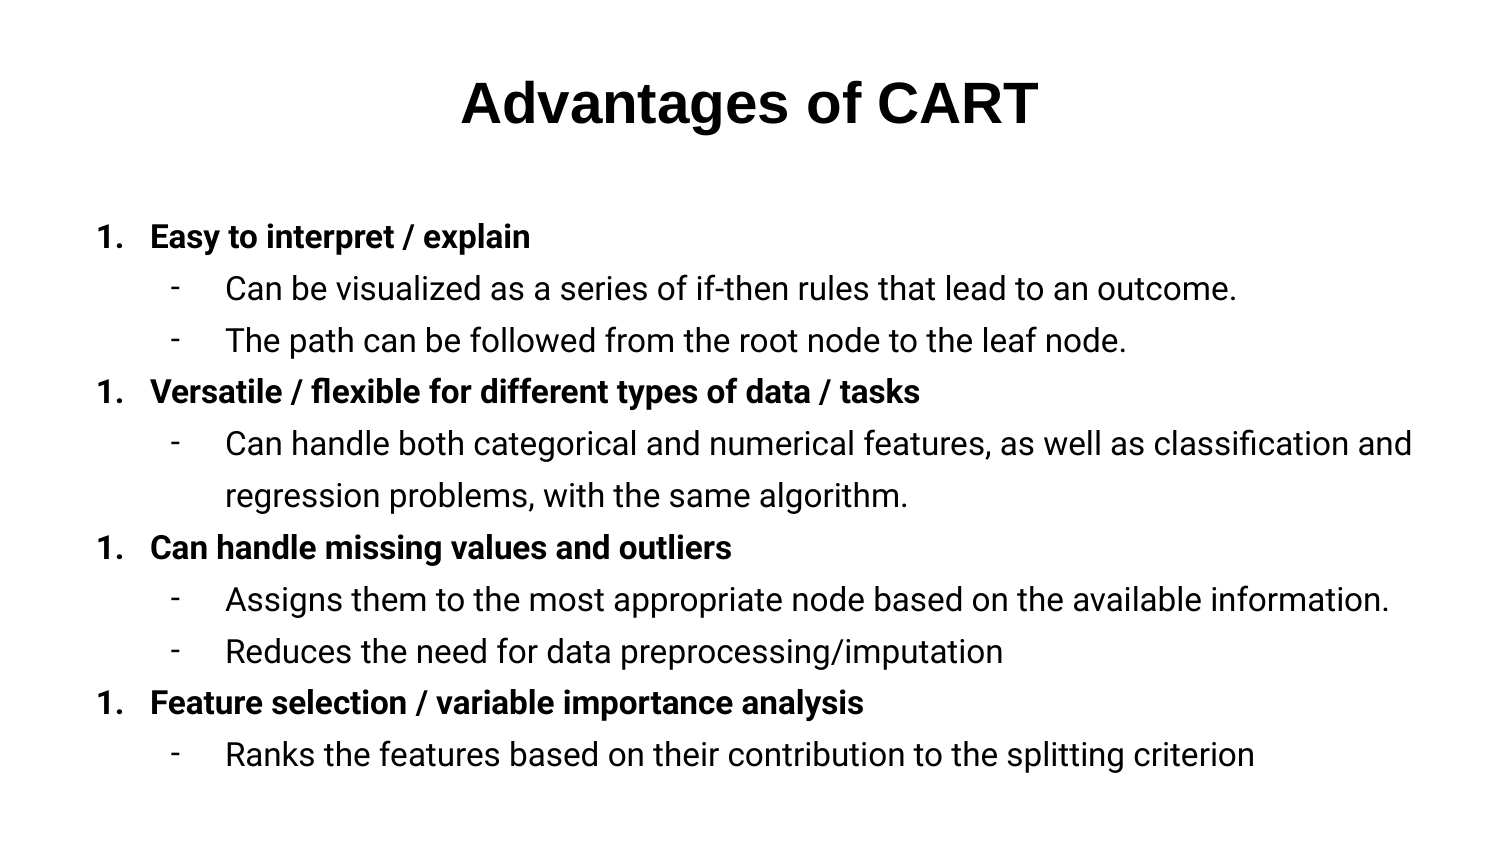

# Advantages of CART
Easy to interpret / explain
Can be visualized as a series of if-then rules that lead to an outcome.
The path can be followed from the root node to the leaf node.
Versatile / flexible for different types of data / tasks
Can handle both categorical and numerical features, as well as classification and regression problems, with the same algorithm.
Can handle missing values and outliers
Assigns them to the most appropriate node based on the available information.
Reduces the need for data preprocessing/imputation
Feature selection / variable importance analysis
Ranks the features based on their contribution to the splitting criterion